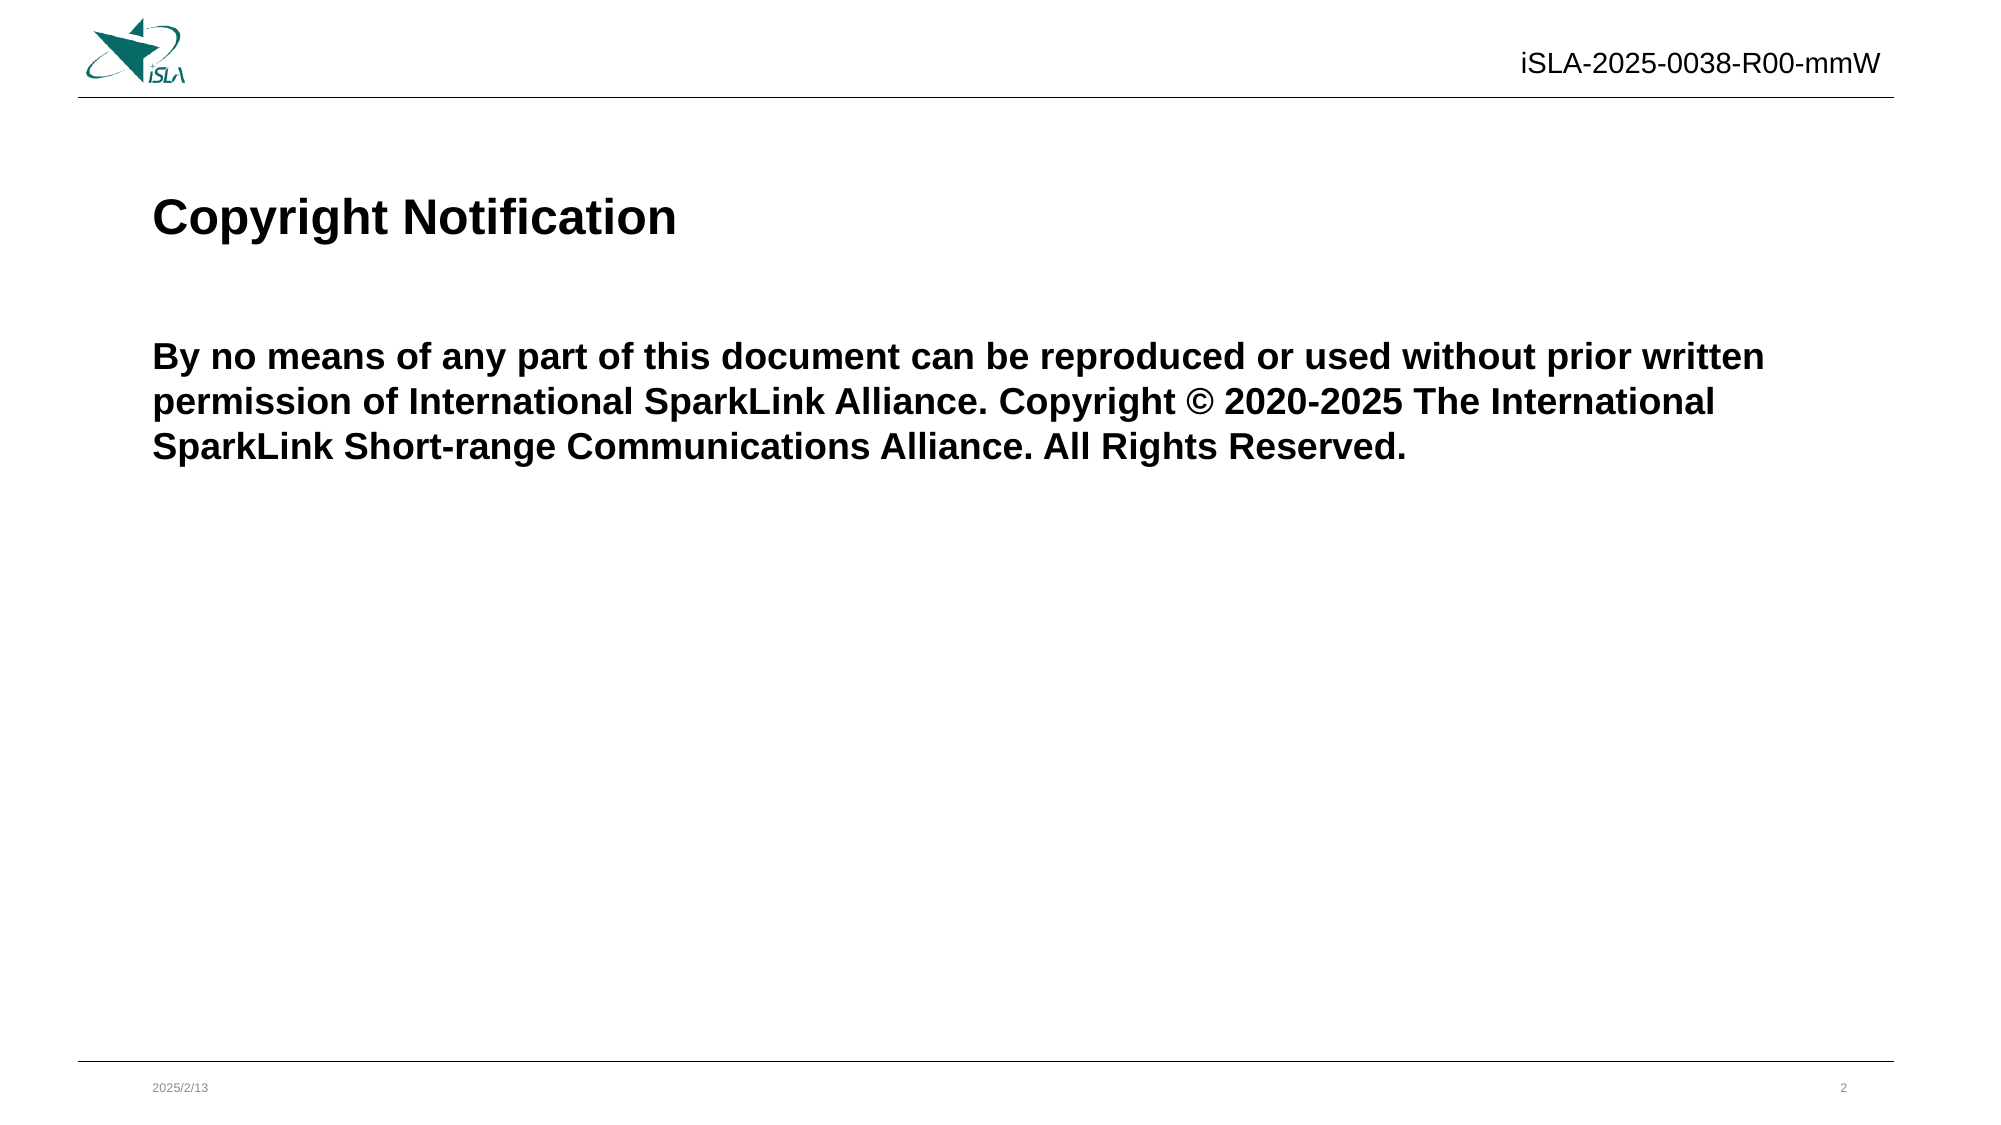

iSLA-2025-0038-R00-mmW
Copyright Notification

By no means of any part of this document can be reproduced or used without prior written permission of International SparkLink Alliance. Copyright © 2020-2025 The International SparkLink Short-range Communications Alliance. All Rights Reserved.

2025/2/13
2